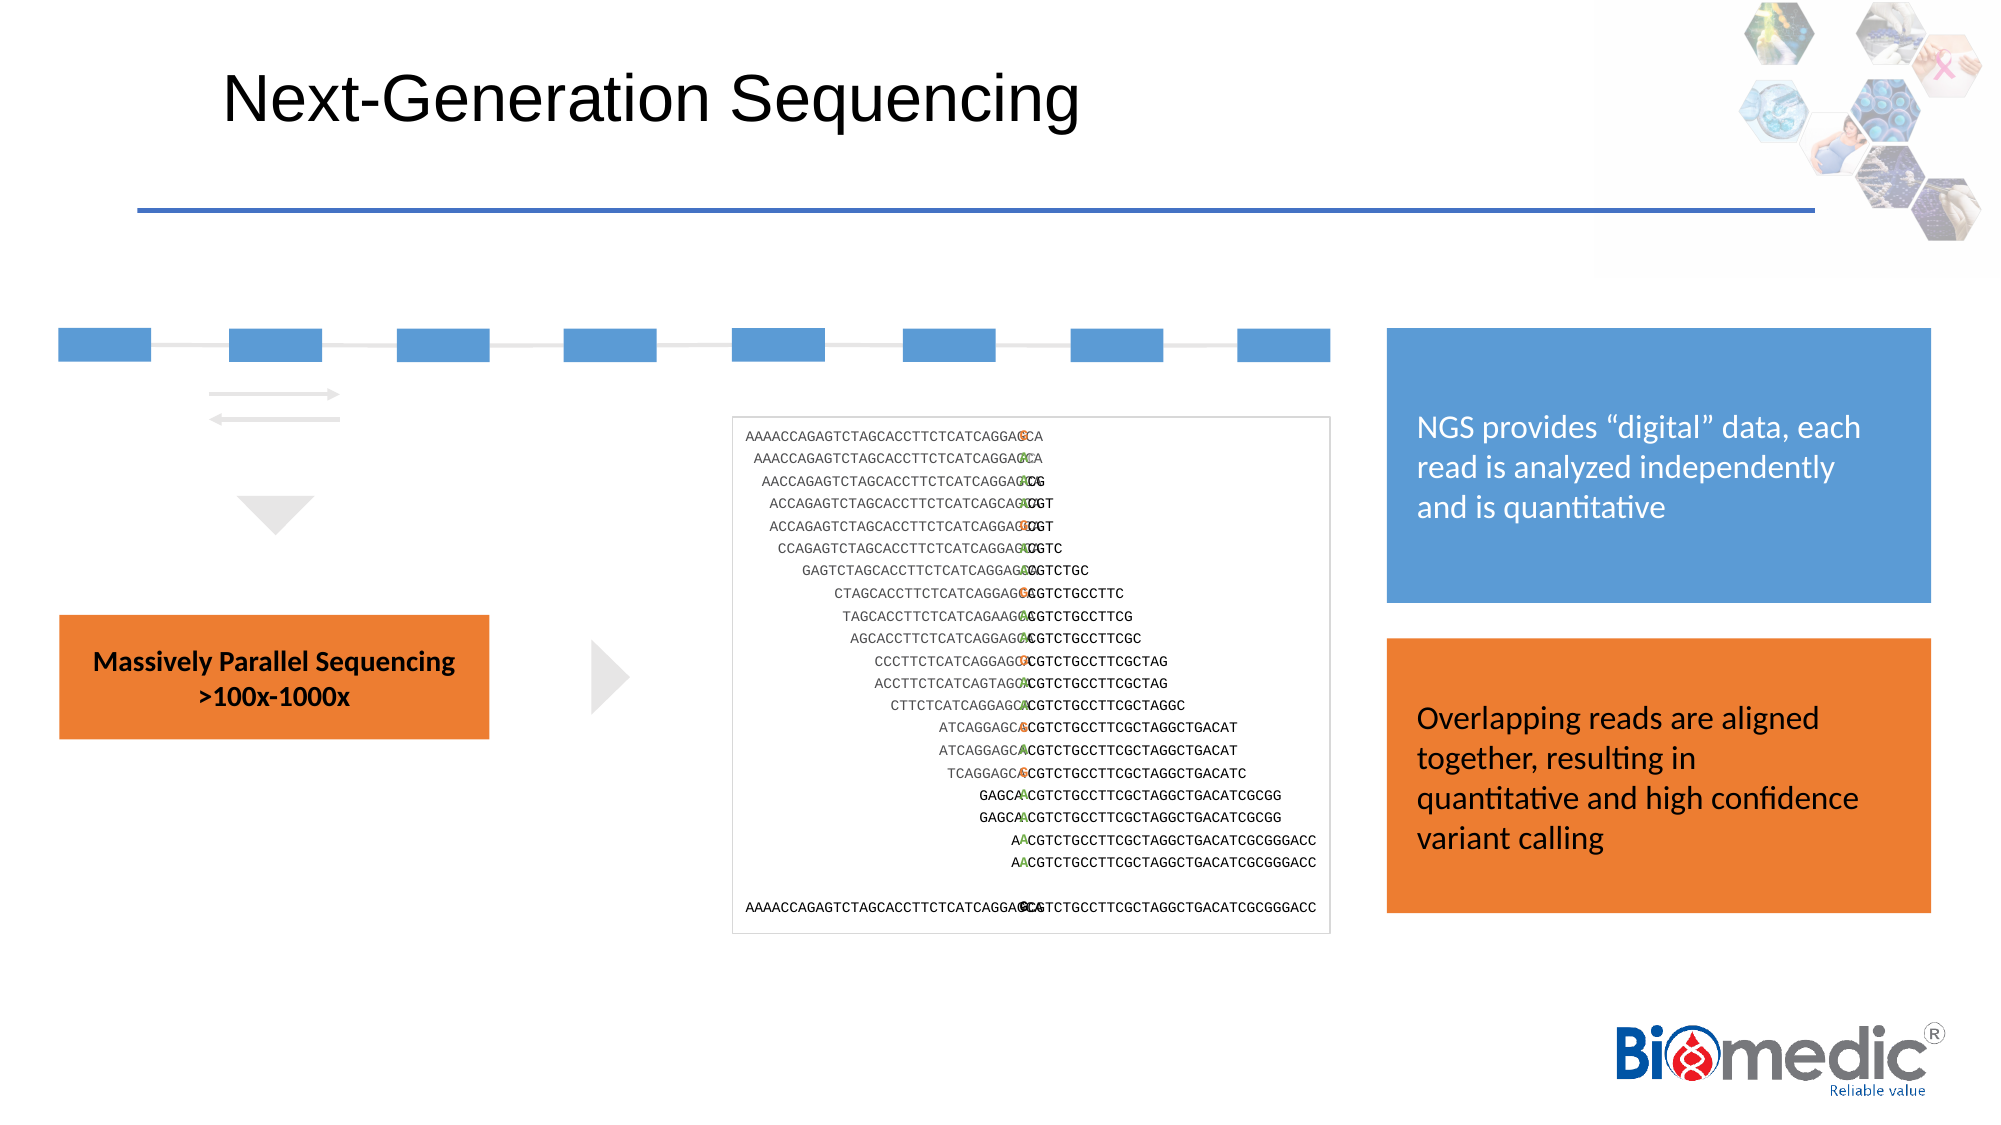

# Next-Generation Sequencing

G
AAAACCAGAGTCTAGCACCTTCTCATCAGGAGCA
A
AAACCAGAGTCTAGCACCTTCTCATCAGGAGCA
C
A
AACCAGAGTCTAGCACCTTCTCATCAGGAGCA
CG
A
ACCAGAGTCTAGCACCTTCTCATCAGCAGCA
CGT
G
ACCAGAGTCTAGCACCTTCTCATCAGGAGCA
CGT
A
CCAGAGTCTAGCACCTTCTCATCAGGAGCA
CGTC
A
GAGTCTAGCACCTTCTCATCAGGAGCA
CGTCTGC
G
CTAGCACCTTCTCATCAGGAGCA
CGTCTGCCTTC
A
TAGCACCTTCTCATCAGAAGCA
CGTCTGCCTTCG
A
AGCACCTTCTCATCAGGAGCA
CGTCTGCCTTCGC
G
CCCTTCTCATCAGGAGCA
CGTCTGCCTTCGCTAG
A
ACCTTCTCATCAGTAGCA
CGTCTGCCTTCGCTAG
A
CTTCTCATCAGGAGCA
CGTCTGCCTTCGCTAGGC
G
ATCAGGAGCA
CGTCTGCCTTCGCTAGGCTGACAT
A
ATCAGGAGCA
CGTCTGCCTTCGCTAGGCTGACAT
G
TCAGGAGCA
CGTCTGCCTTCGCTAGGCTGACATC
A
GAGCA
CGTCTGCCTTCGCTAGGCTGACATCGCGG
A
GAGCA
CGTCTGCCTTCGCTAGGCTGACATCGCGG
A
A
CGTCTGCCTTCGCTAGGCTGACATCGCGGGACC
A
A
CGTCTGCCTTCGCTAGGCTGACATCGCGGGACC
G
AAAACCAGAGTCTAGCACCTTCTCATCAGGAGCA
CGTCTGCCTTCGCTAGGCTGACATCGCGGGACC

Massively Parallel Sequencing >100x-1000x

NGS provides “digital” data, each read is analyzed independently
and is quantitative
Overlapping reads are aligned together, resulting in
quantitative and high confidence variant calling